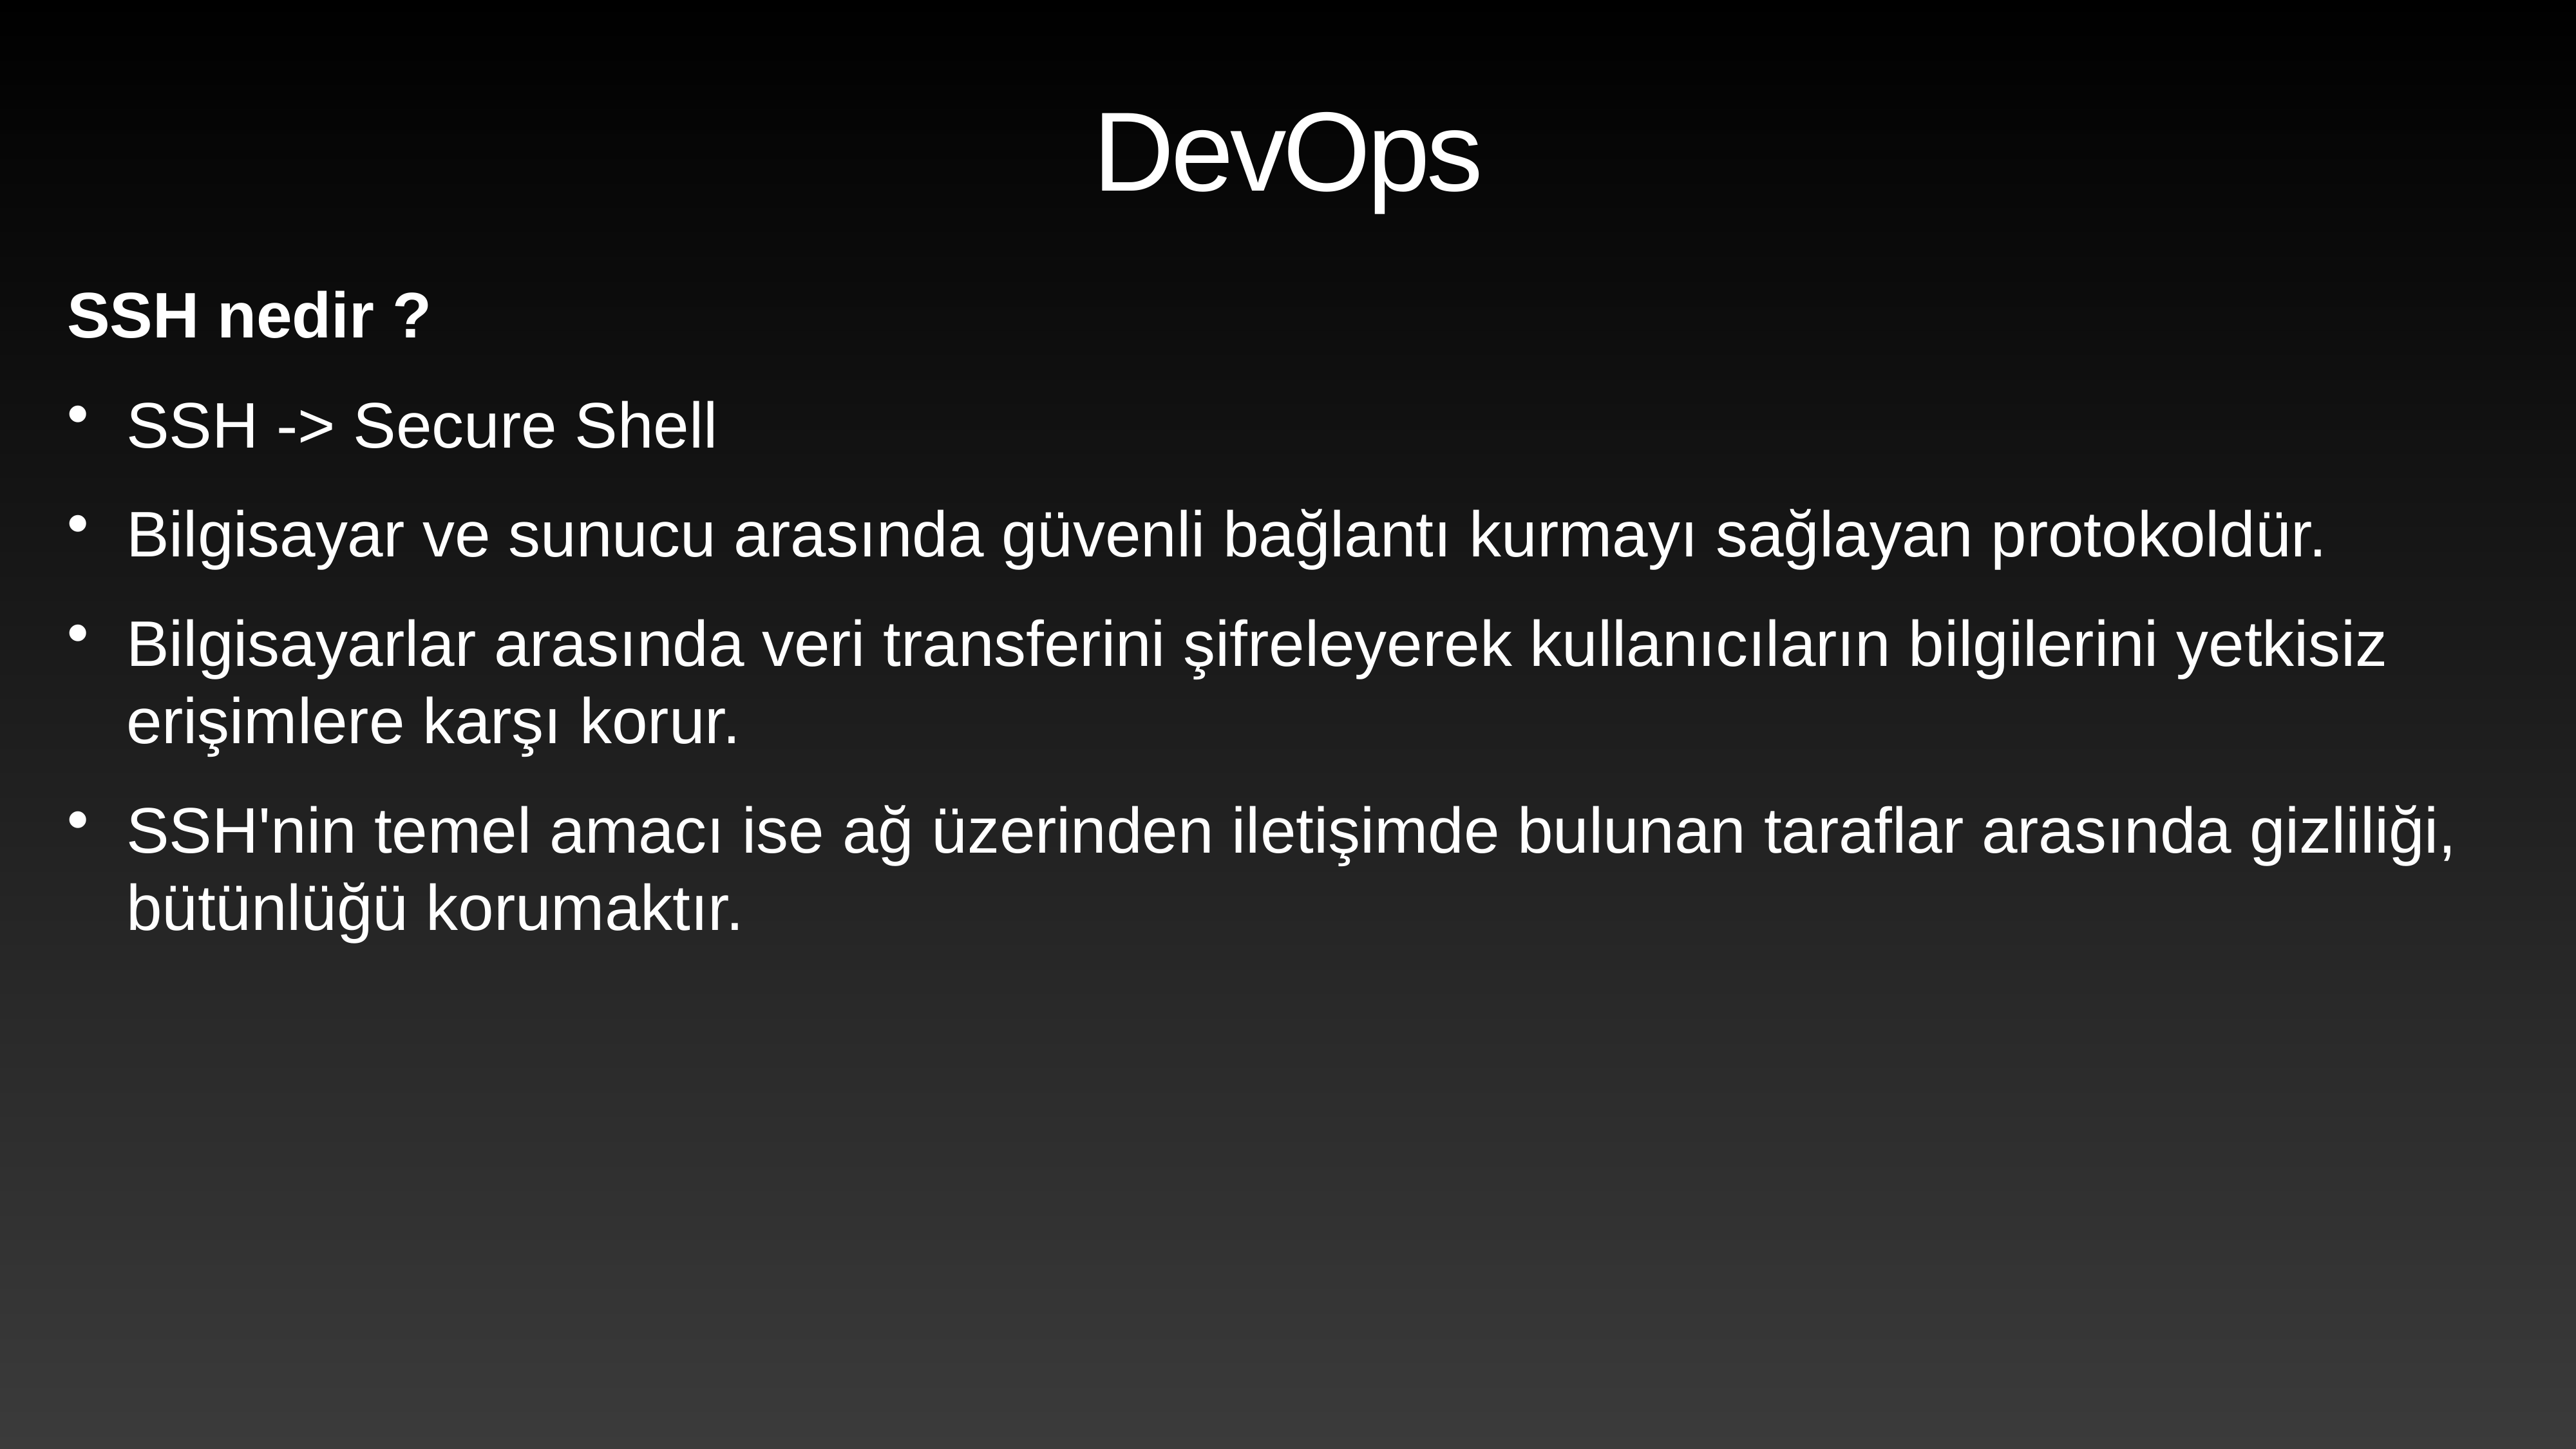

# DevOps
SSH nedir ?
SSH -> Secure Shell
Bilgisayar ve sunucu arasında güvenli bağlantı kurmayı sağlayan protokoldür.
Bilgisayarlar arasında veri transferini şifreleyerek kullanıcıların bilgilerini yetkisiz erişimlere karşı korur.
SSH'nin temel amacı ise ağ üzerinden iletişimde bulunan taraflar arasında gizliliği, bütünlüğü korumaktır.